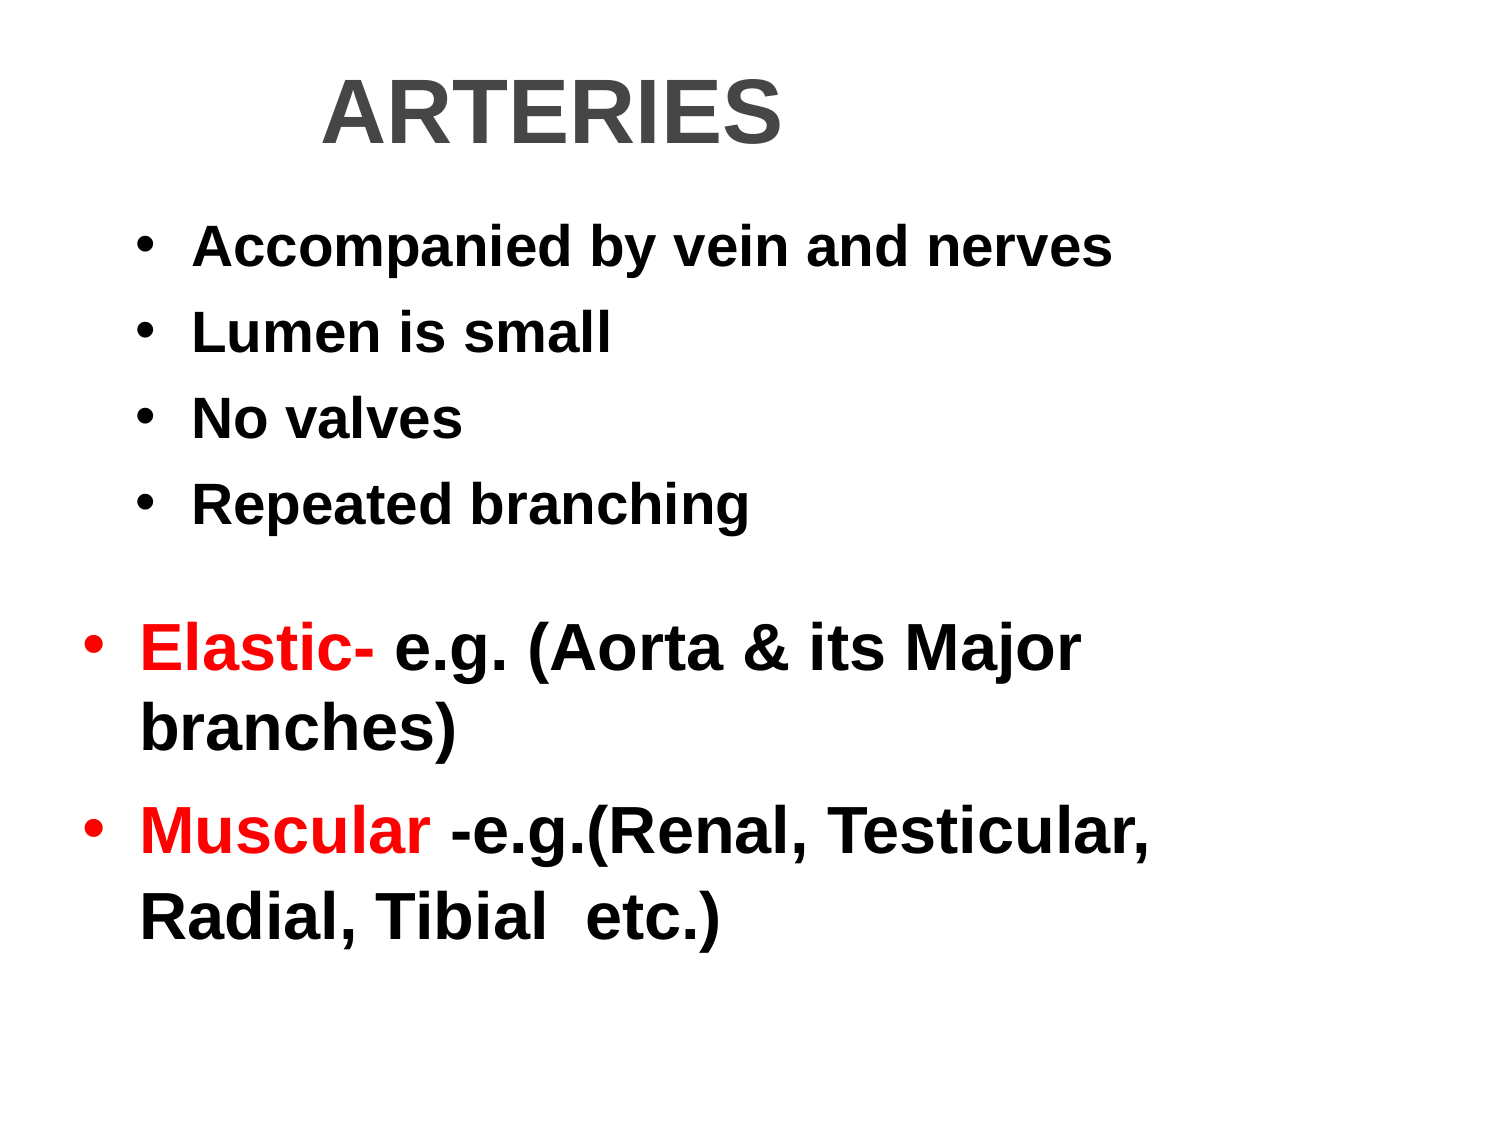

# ARTERIES
Accompanied by vein and nerves
Lumen is small
No valves
Repeated branching
Elastic- e.g. (Aorta & its Major branches)
Muscular -e.g.(Renal, Testicular, Radial, Tibial  etc.)